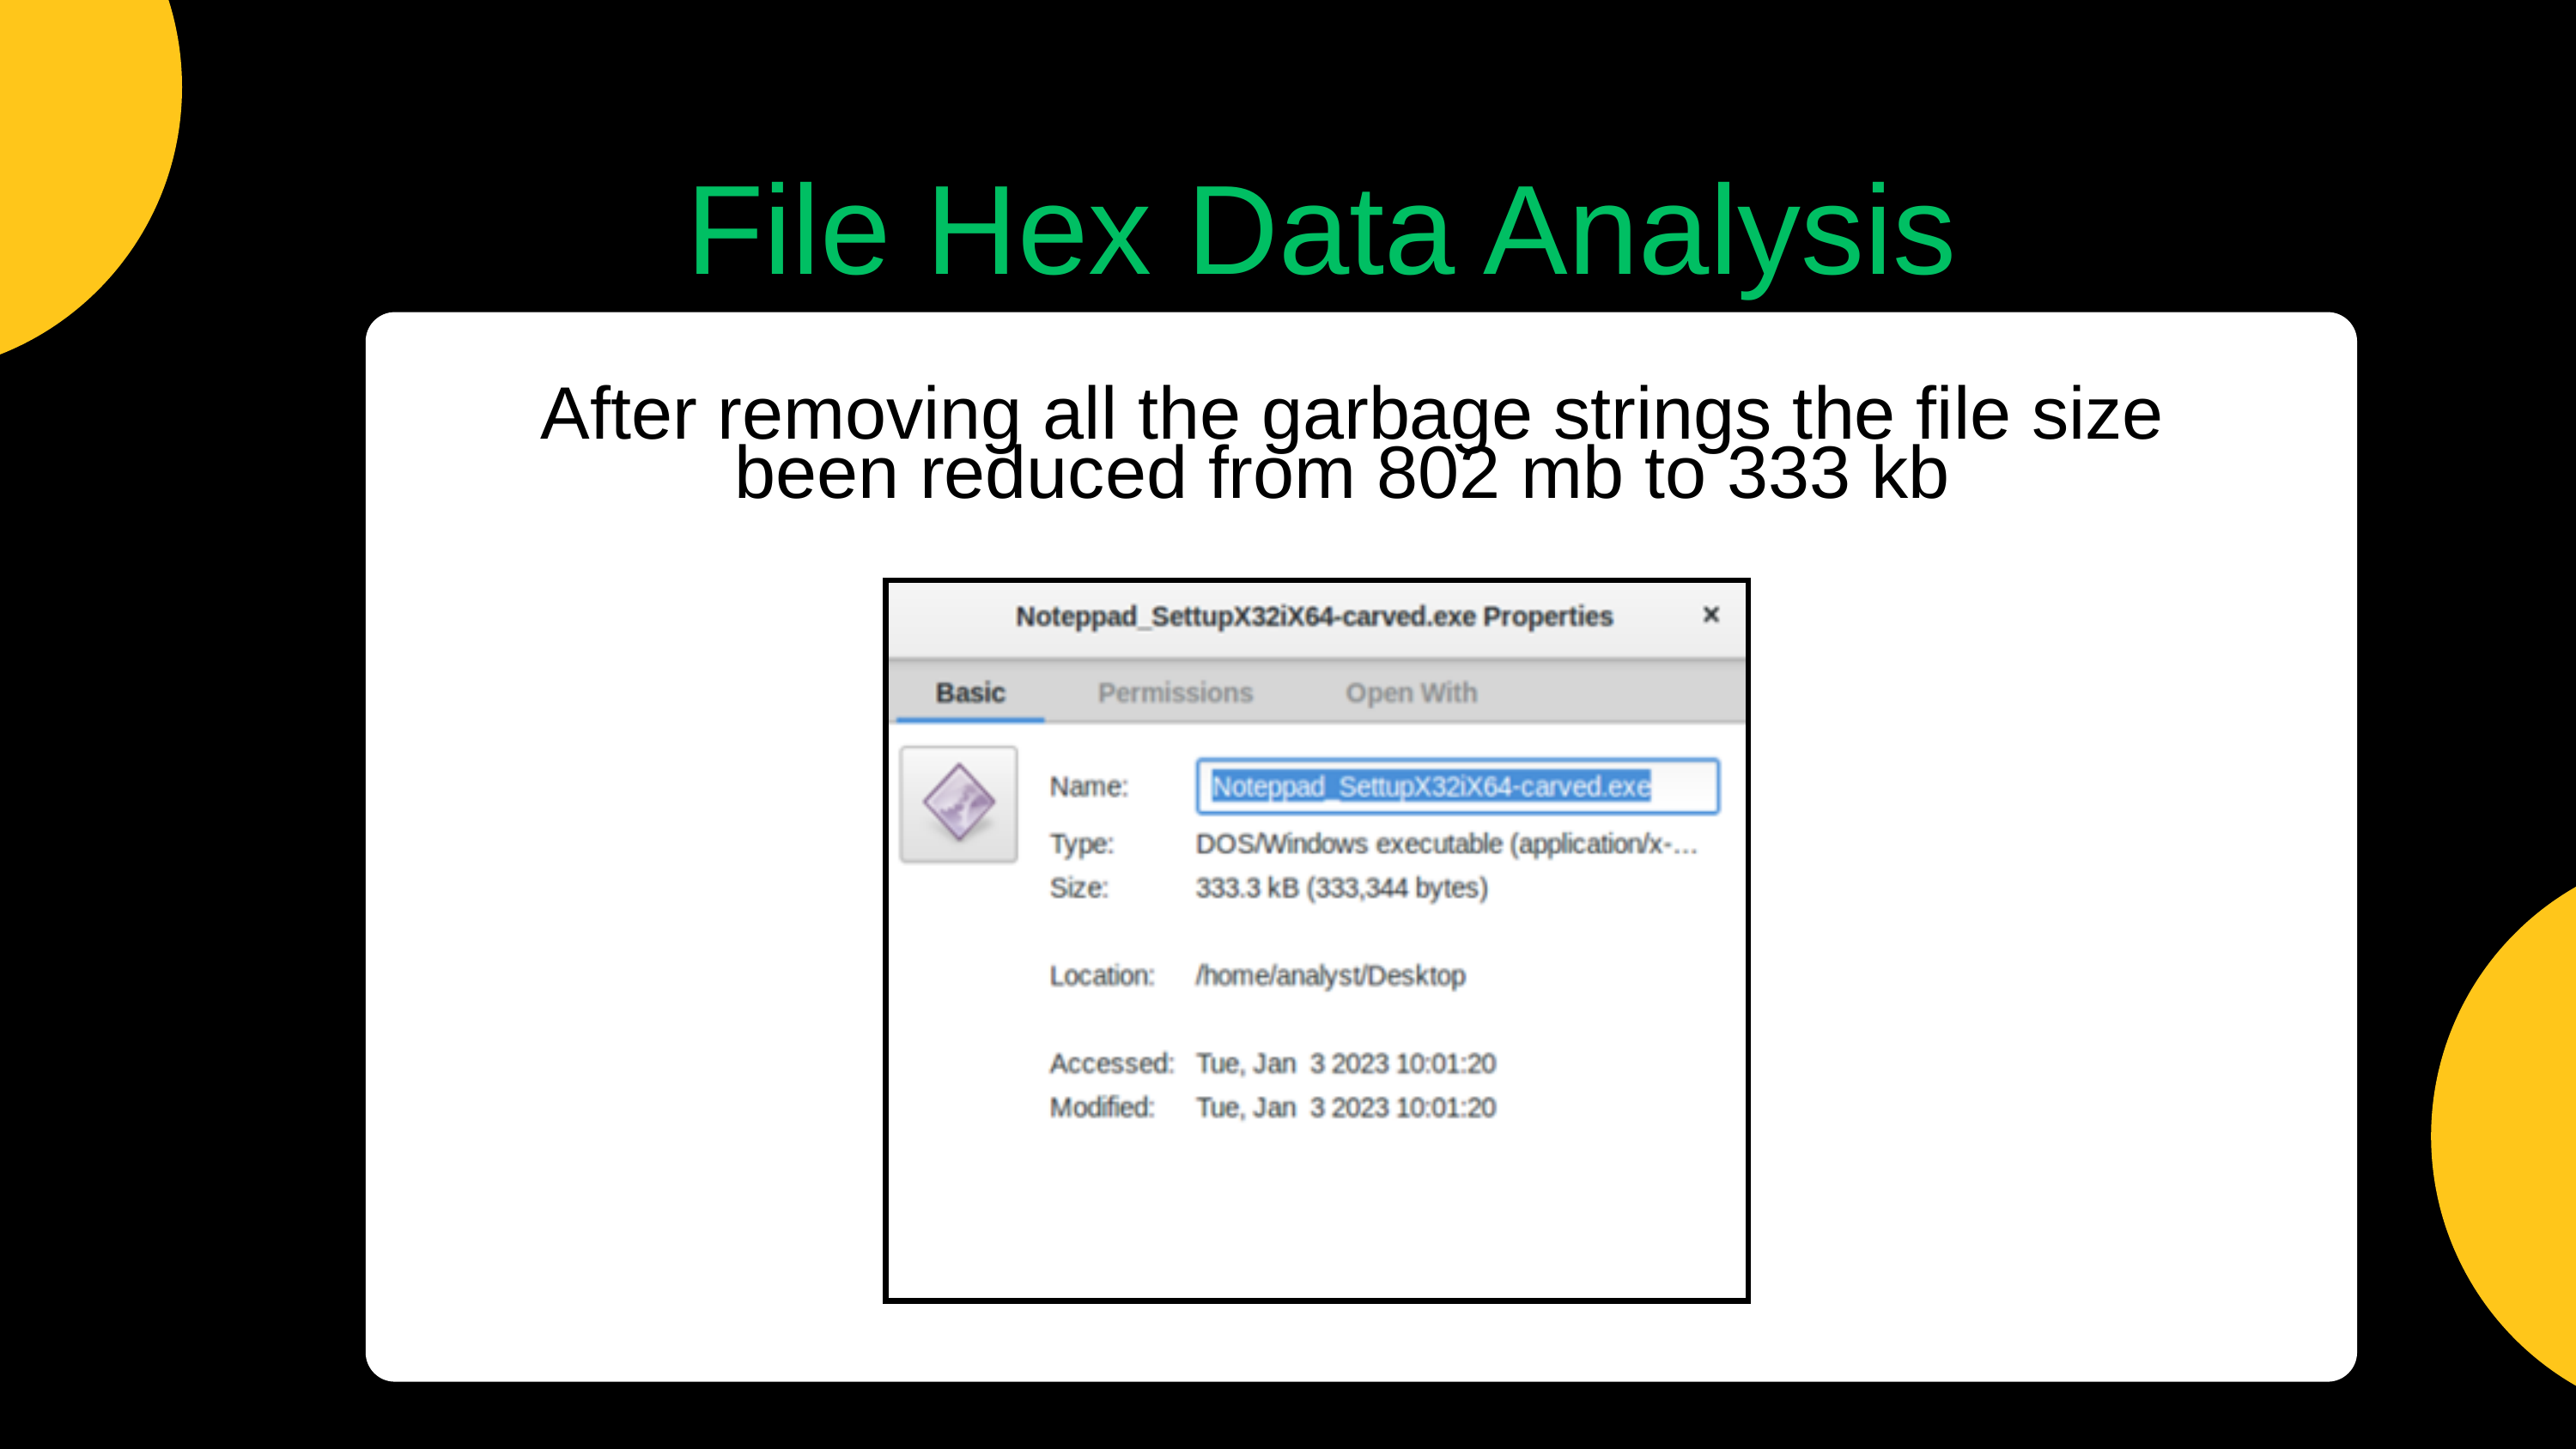

File Hex Data Analysis

After removing all the garbage strings the file size been reduced from 802 mb to 333 kb